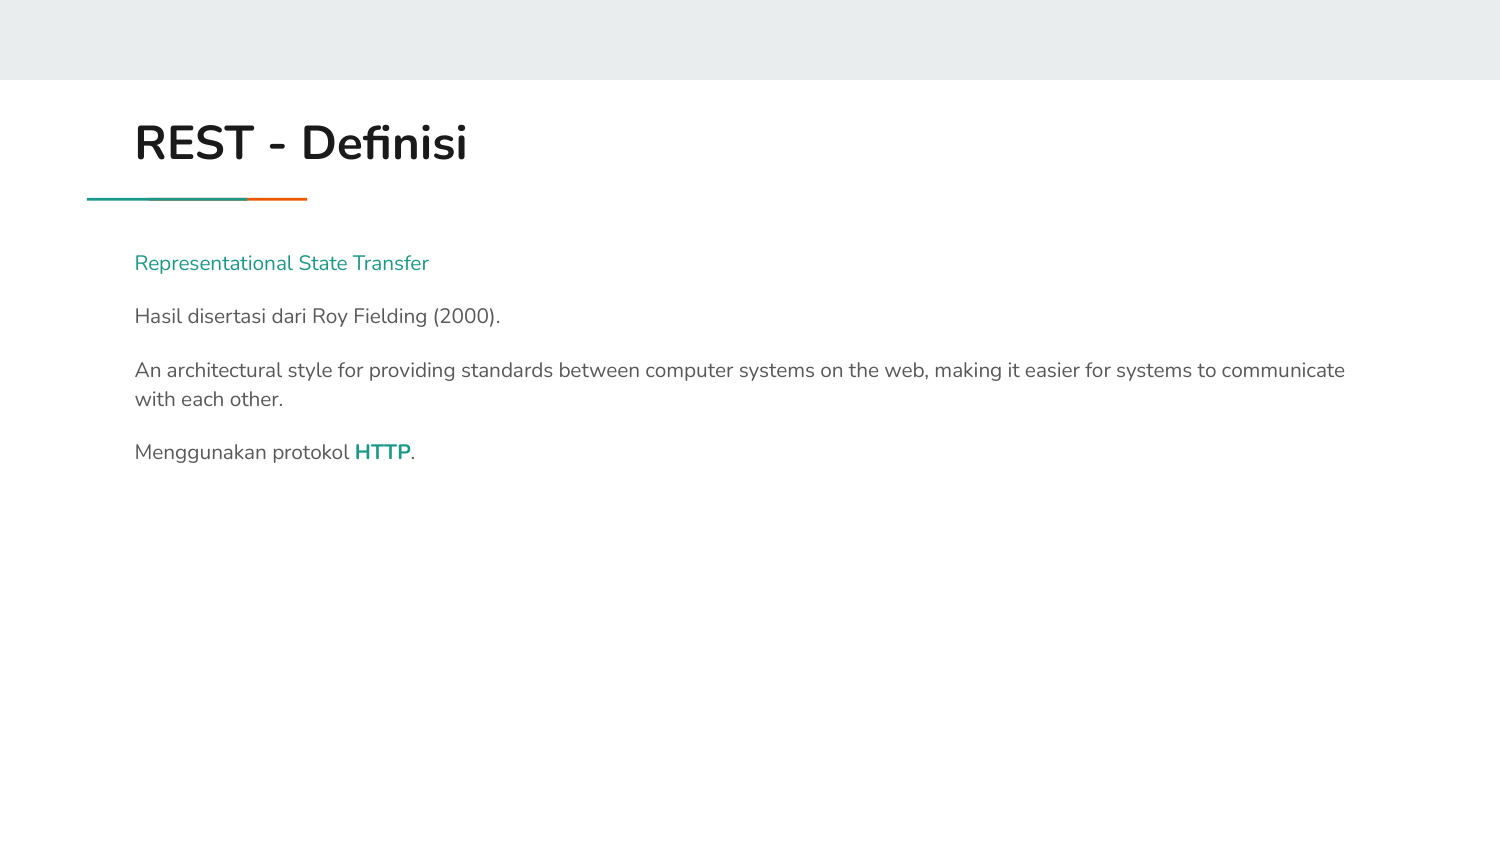

# REST - Definisi
Representational State Transfer
Hasil disertasi dari Roy Fielding (2000).
An architectural style for providing standards between computer systems on the web, making it easier for systems to communicate with each other.
Menggunakan protokol HTTP.